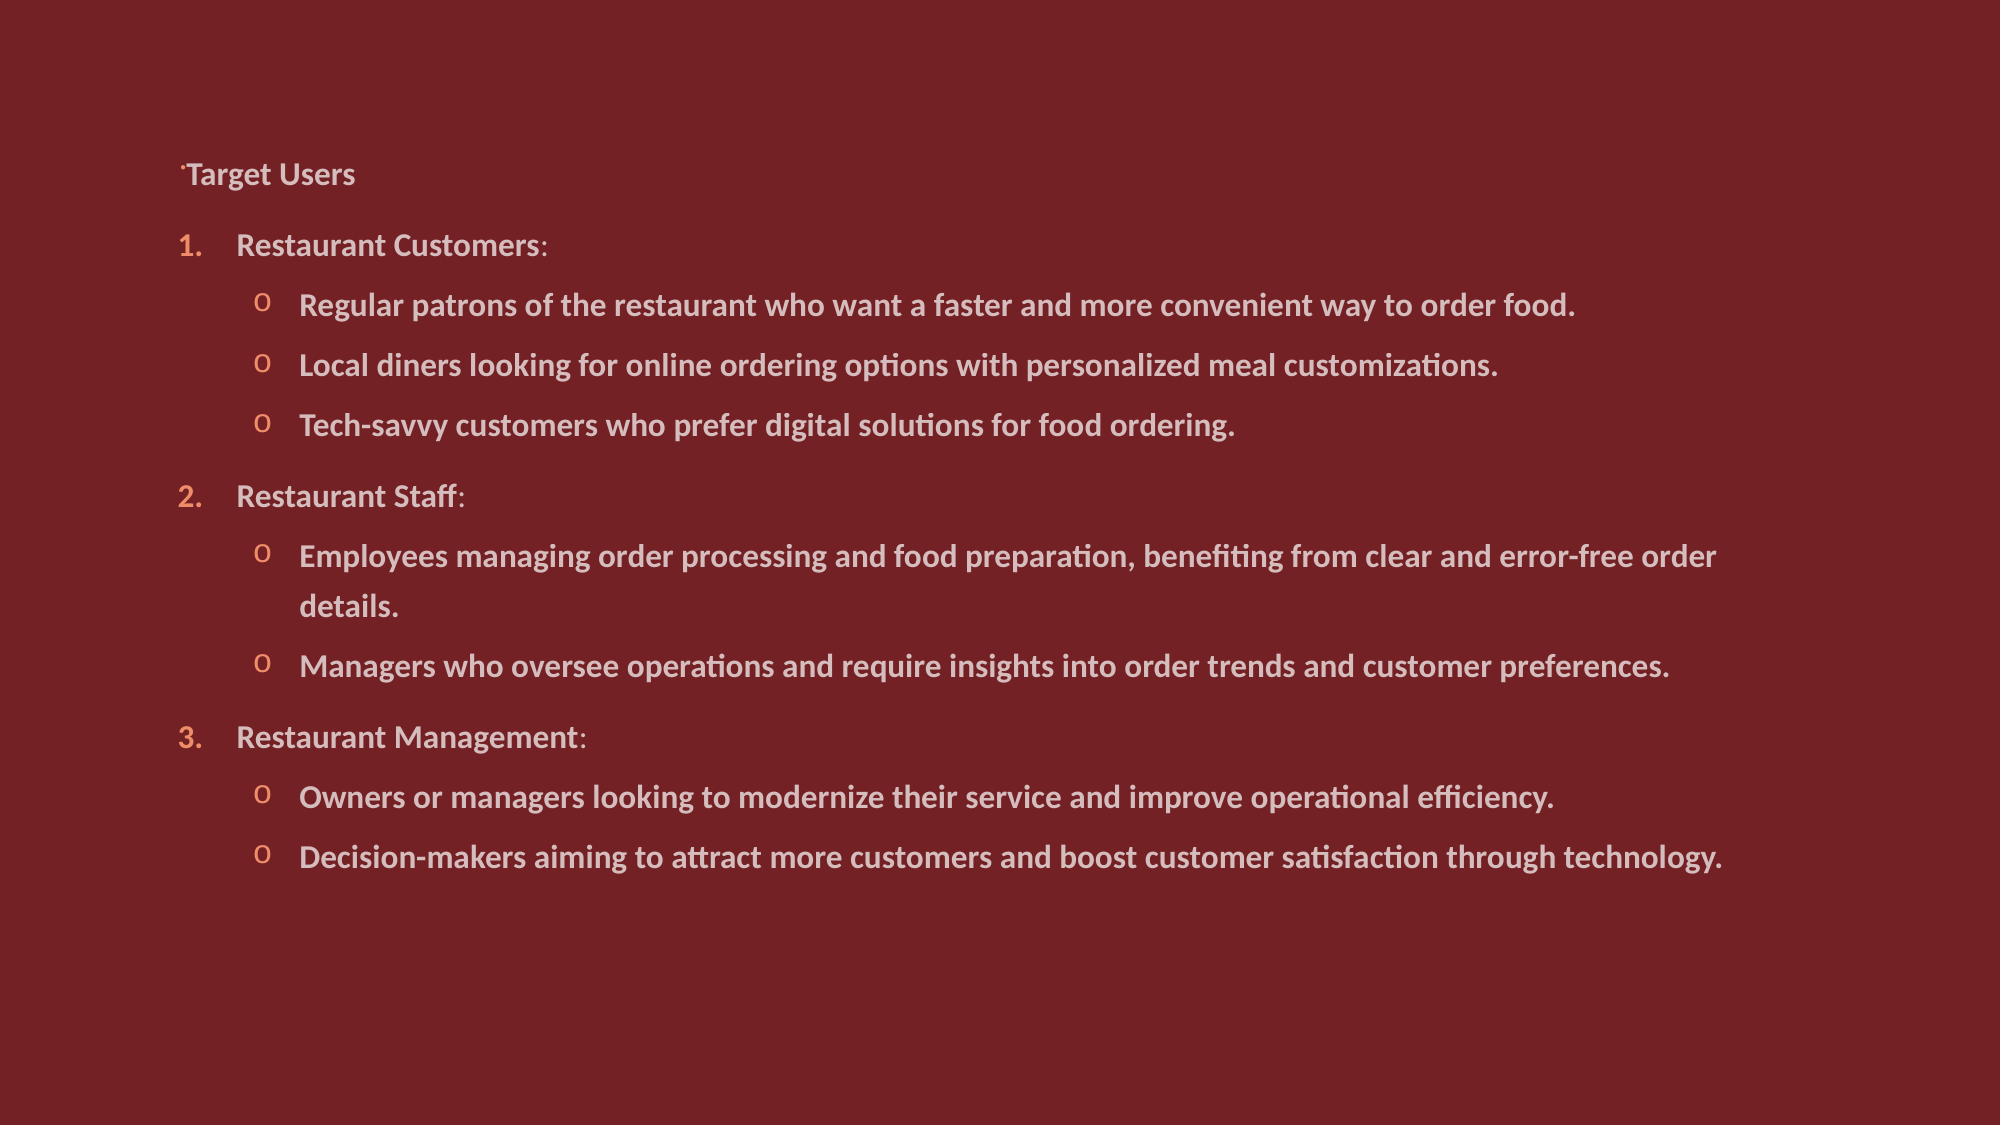

Target Users
Restaurant Customers:
Regular patrons of the restaurant who want a faster and more convenient way to order food.
Local diners looking for online ordering options with personalized meal customizations.
Tech-savvy customers who prefer digital solutions for food ordering.
Restaurant Staff:
Employees managing order processing and food preparation, benefiting from clear and error-free order details.
Managers who oversee operations and require insights into order trends and customer preferences.
Restaurant Management:
Owners or managers looking to modernize their service and improve operational efficiency.
Decision-makers aiming to attract more customers and boost customer satisfaction through technology.